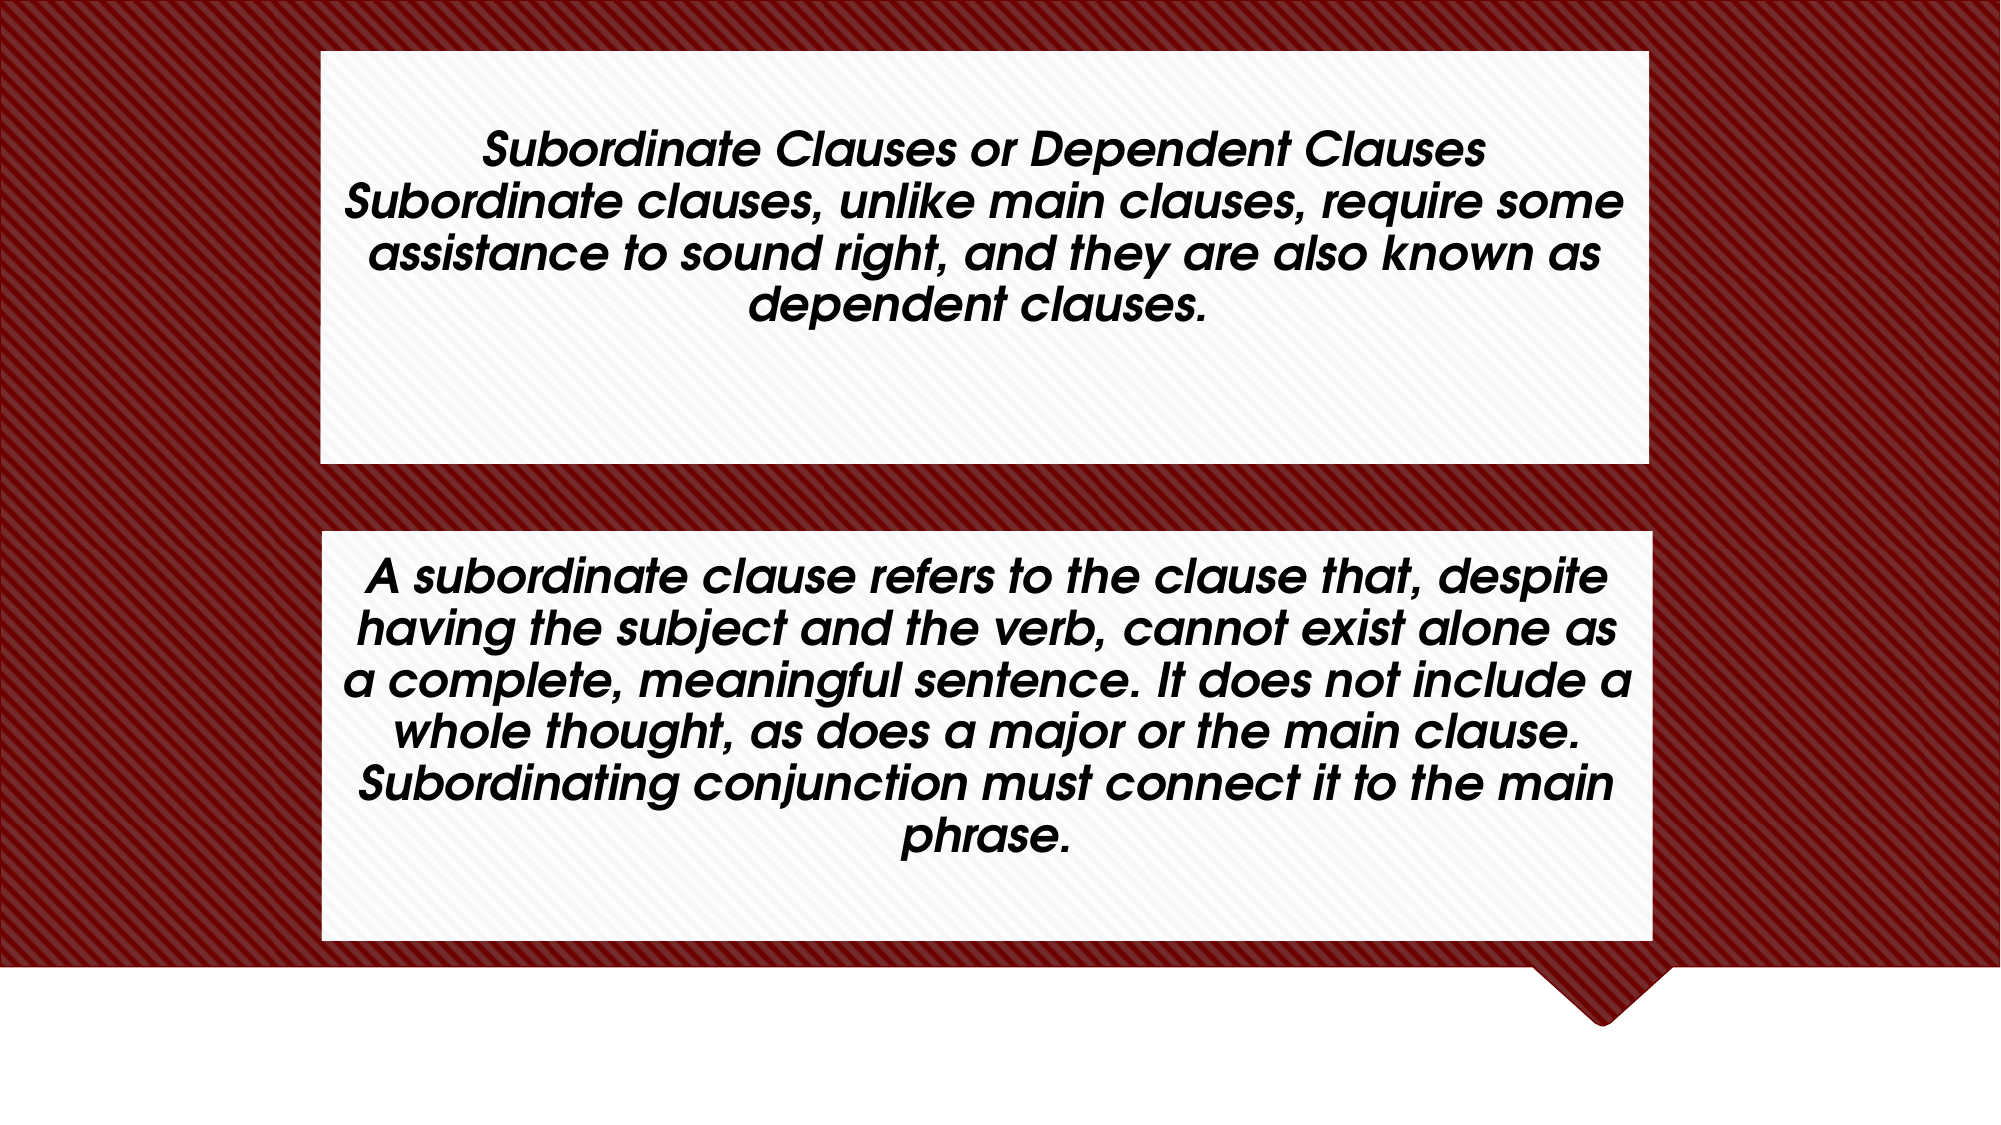

Subordinate Clauses or Dependent Clauses
Subordinate clauses, unlike main clauses, require some assistance to sound right, and they are also known as dependent clauses.
A subordinate clause refers to the clause that, despite having the subject and the verb, cannot exist alone as a complete, meaningful sentence. It does not include a whole thought, as does a major or the main clause. Subordinating conjunction must connect it to the main phrase.
#